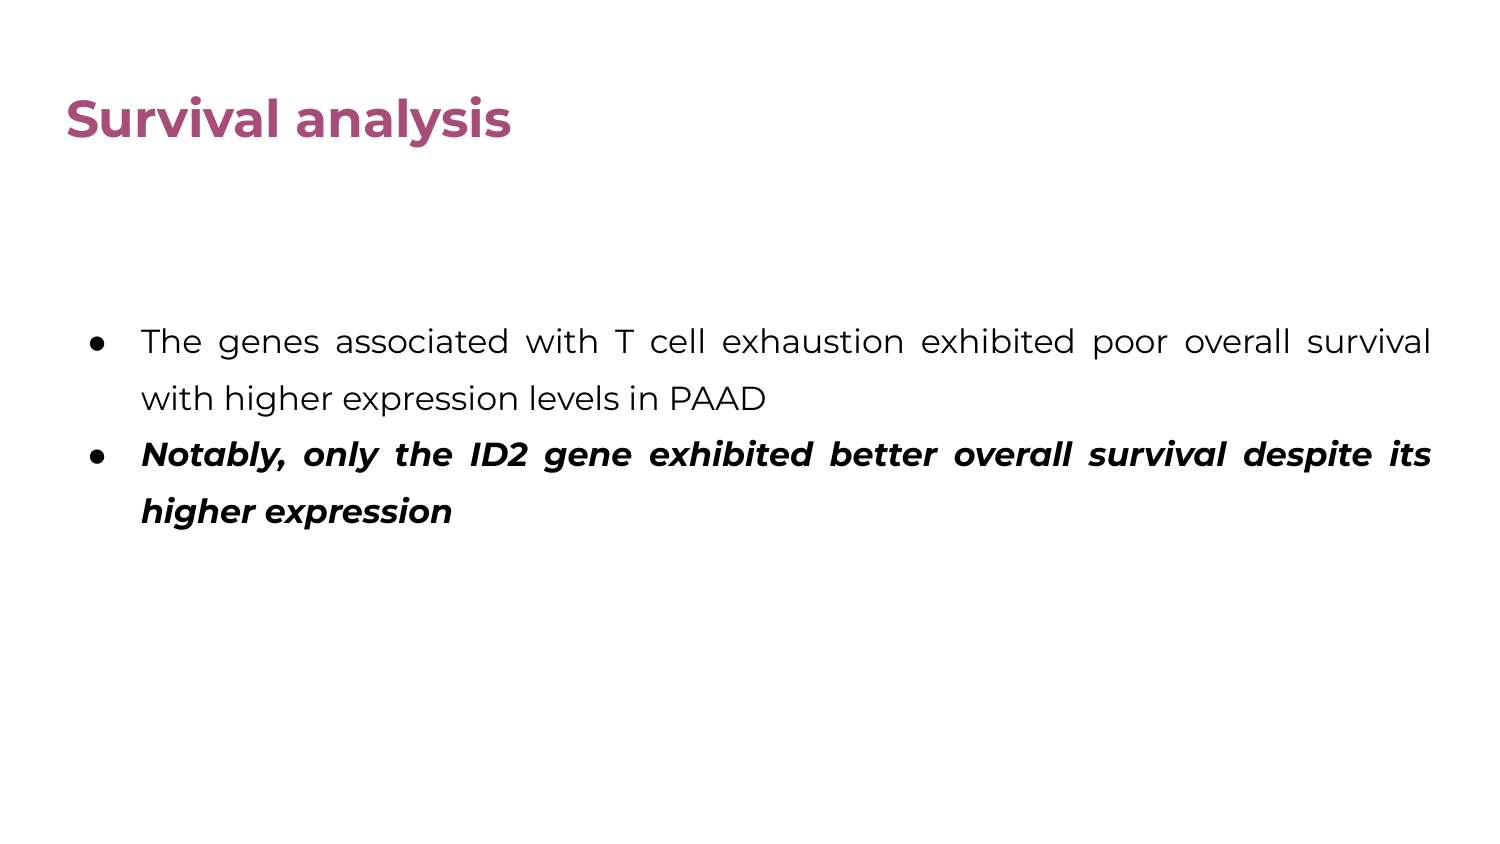

# Survival analysis
The genes associated with T cell exhaustion exhibited poor overall survival with higher expression levels in PAAD
Notably, only the ID2 gene exhibited better overall survival despite its higher expression